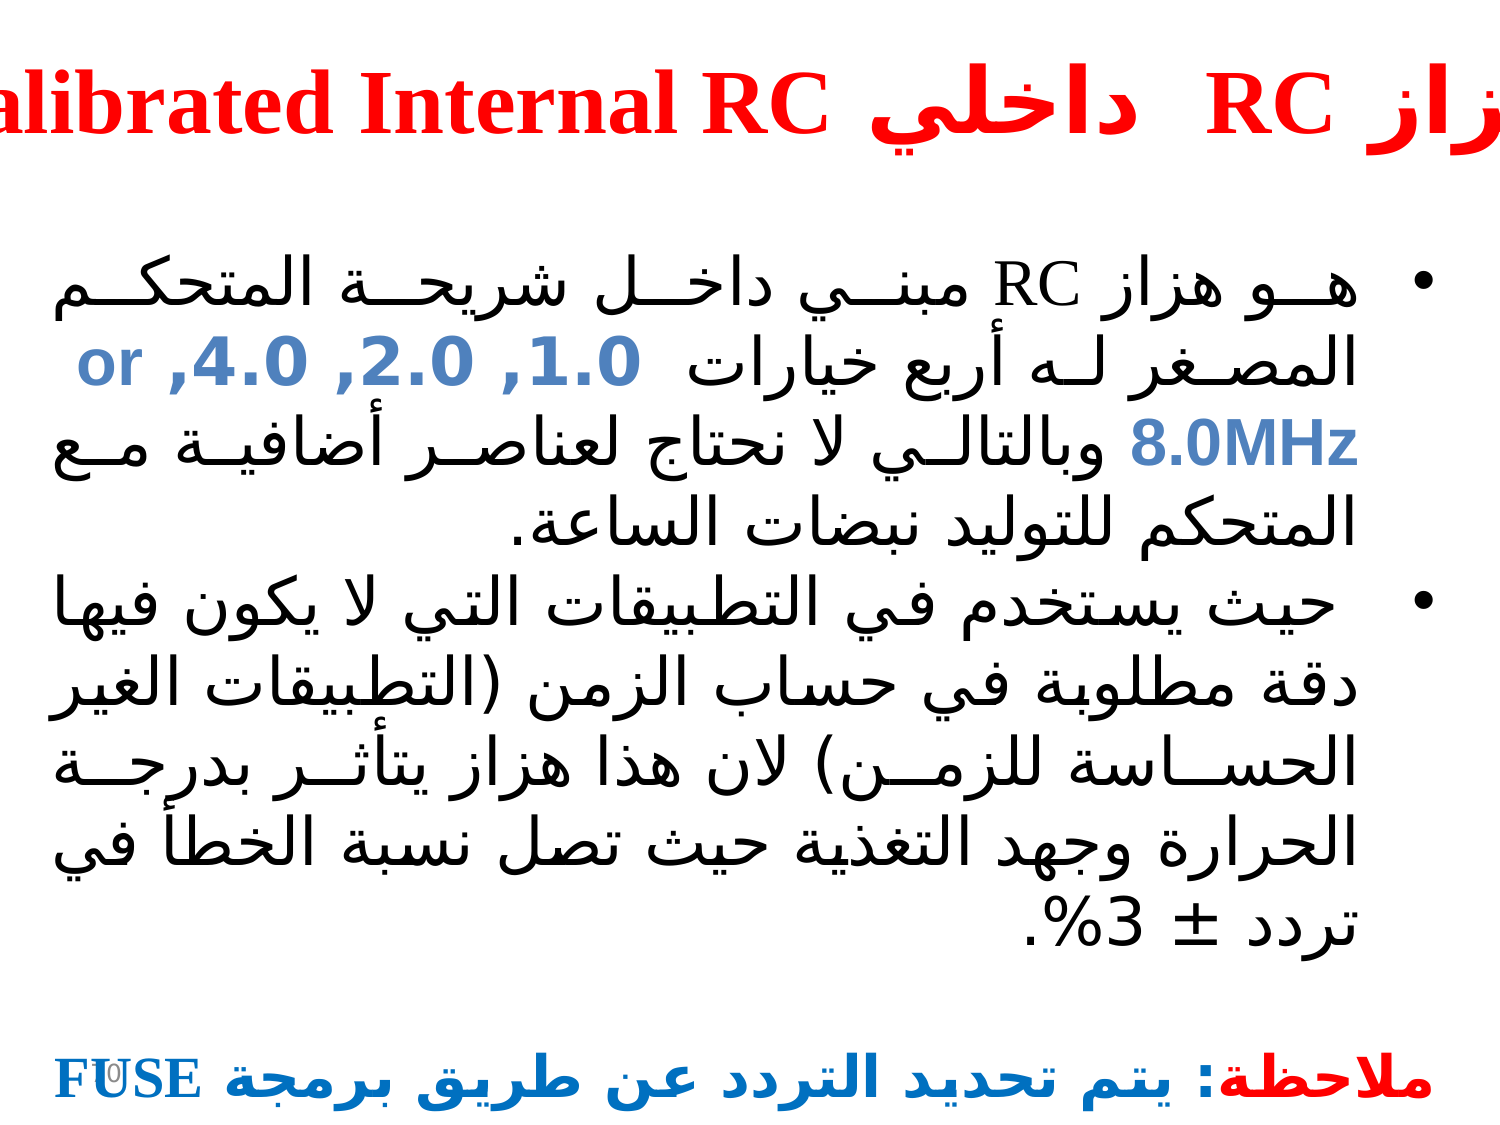

هزاز RC  داخلي Calibrated Internal RC
هو هزاز RC مبني داخل شريحة المتحكم المصغر له أربع خيارات  1.0, 2.0, 4.0, or 8.0MHz وبالتالي لا نحتاج لعناصر أضافية مع المتحكم للتوليد نبضات الساعة.
 حيث يستخدم في التطبيقات التي لا يكون فيها دقة مطلوبة في حساب الزمن (التطبيقات الغير الحساسة للزمن) لان هذا هزاز يتأثر بدرجة الحرارة وجهد التغذية حيث تصل نسبة الخطأ في تردد ± 3%.

ملاحظة: يتم تحديد التردد عن طريق برمجة FUSE BIT.
70